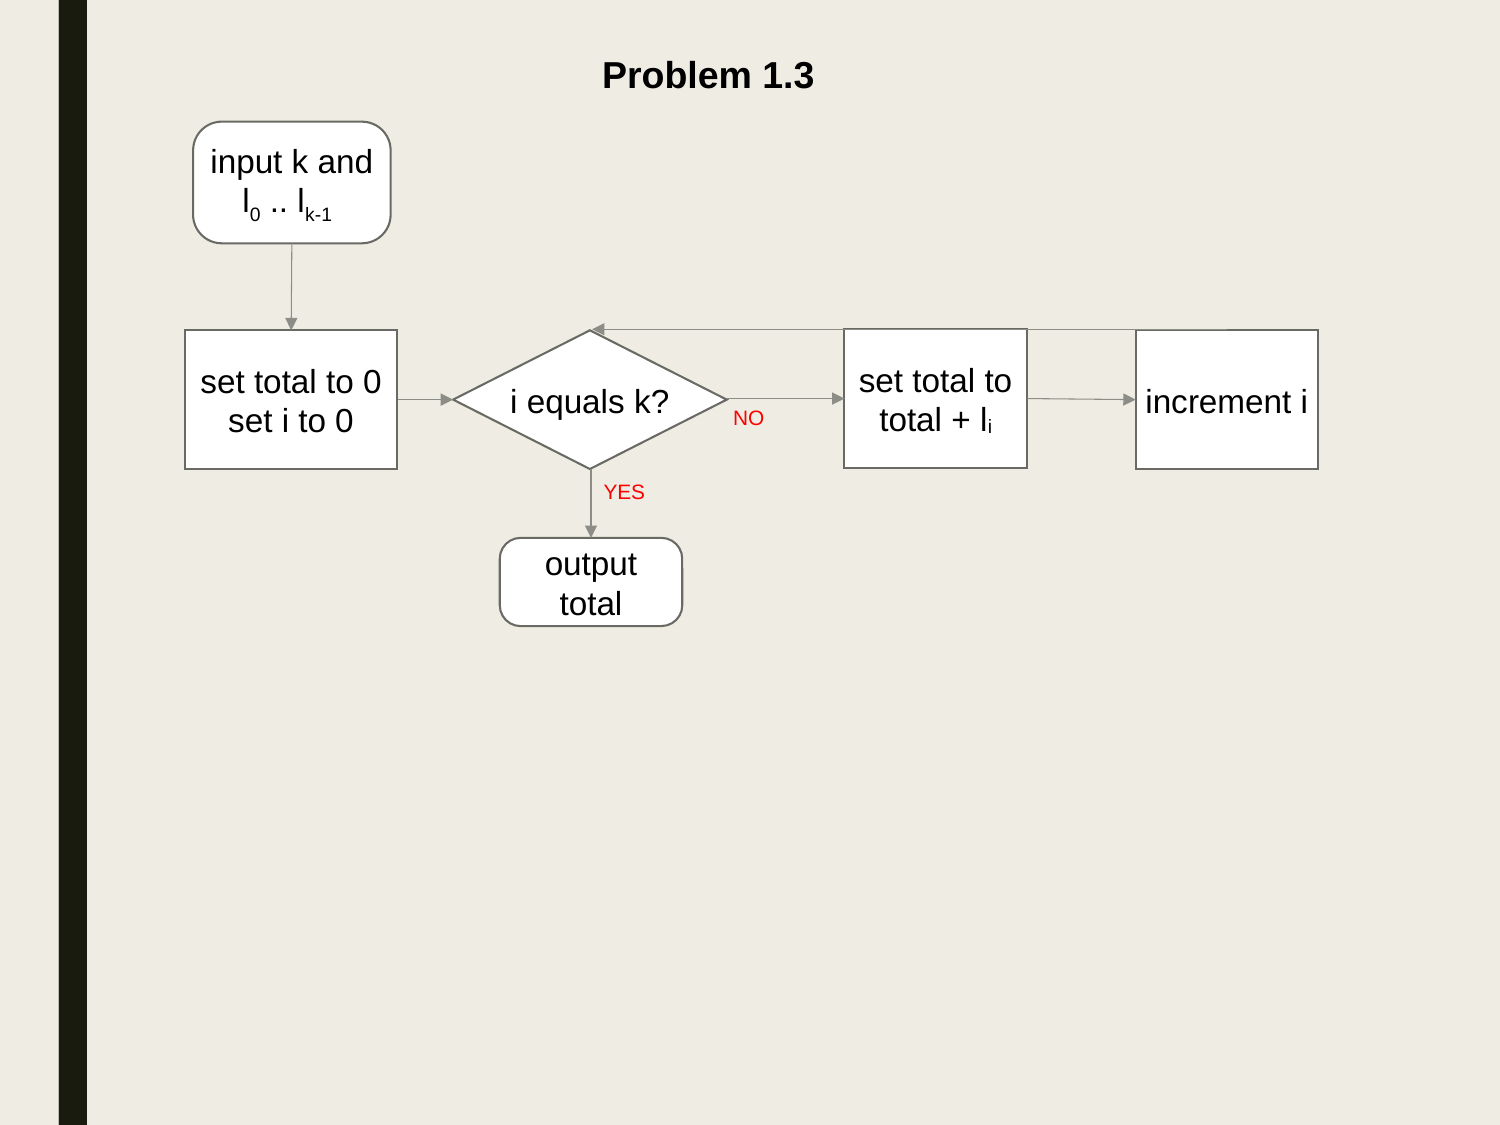

Problem 1.3
input k and l0 .. lk-1
set total to total + li
set total to 0
set i to 0
i equals k?
increment i
NO
YES
output total